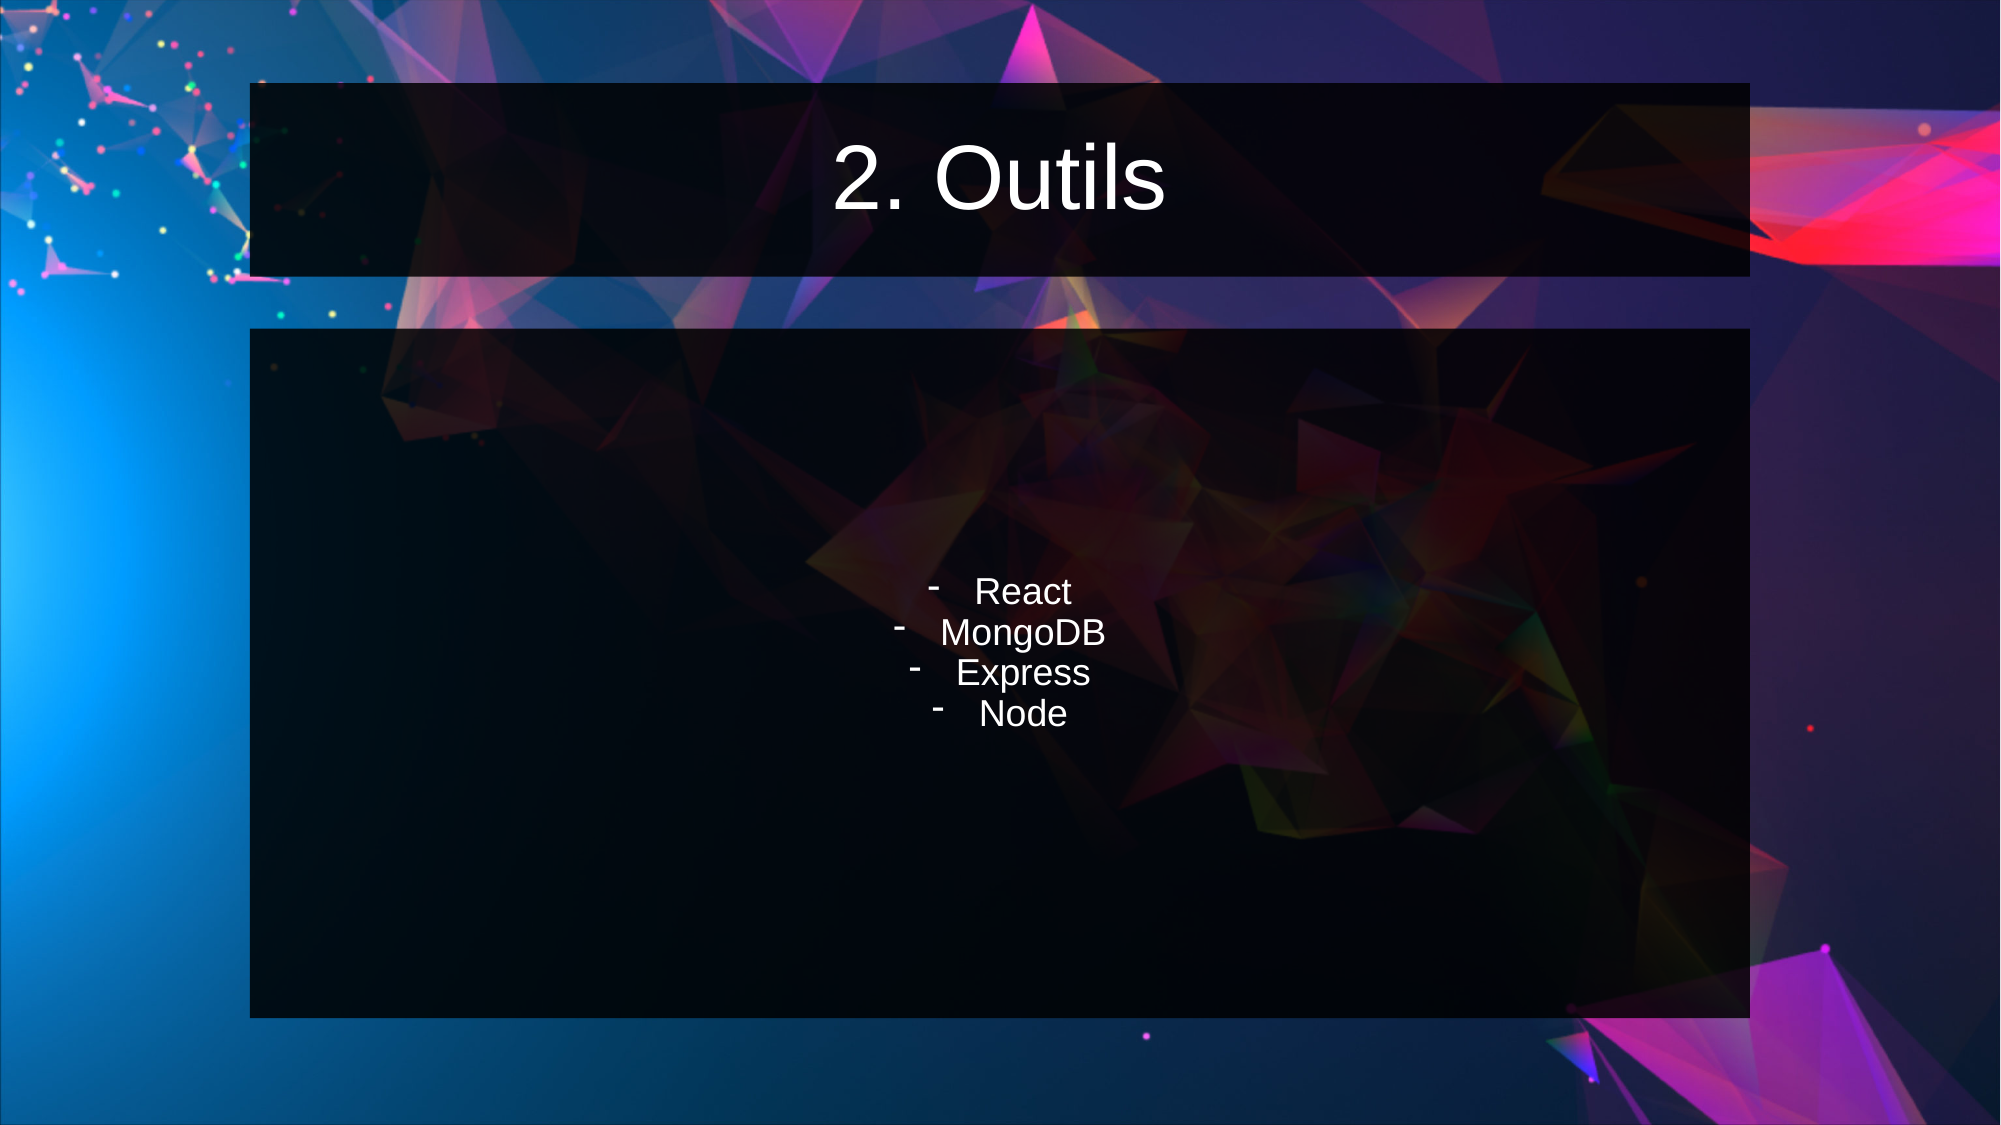

# 2. Outils
React
MongoDB
Express
Node